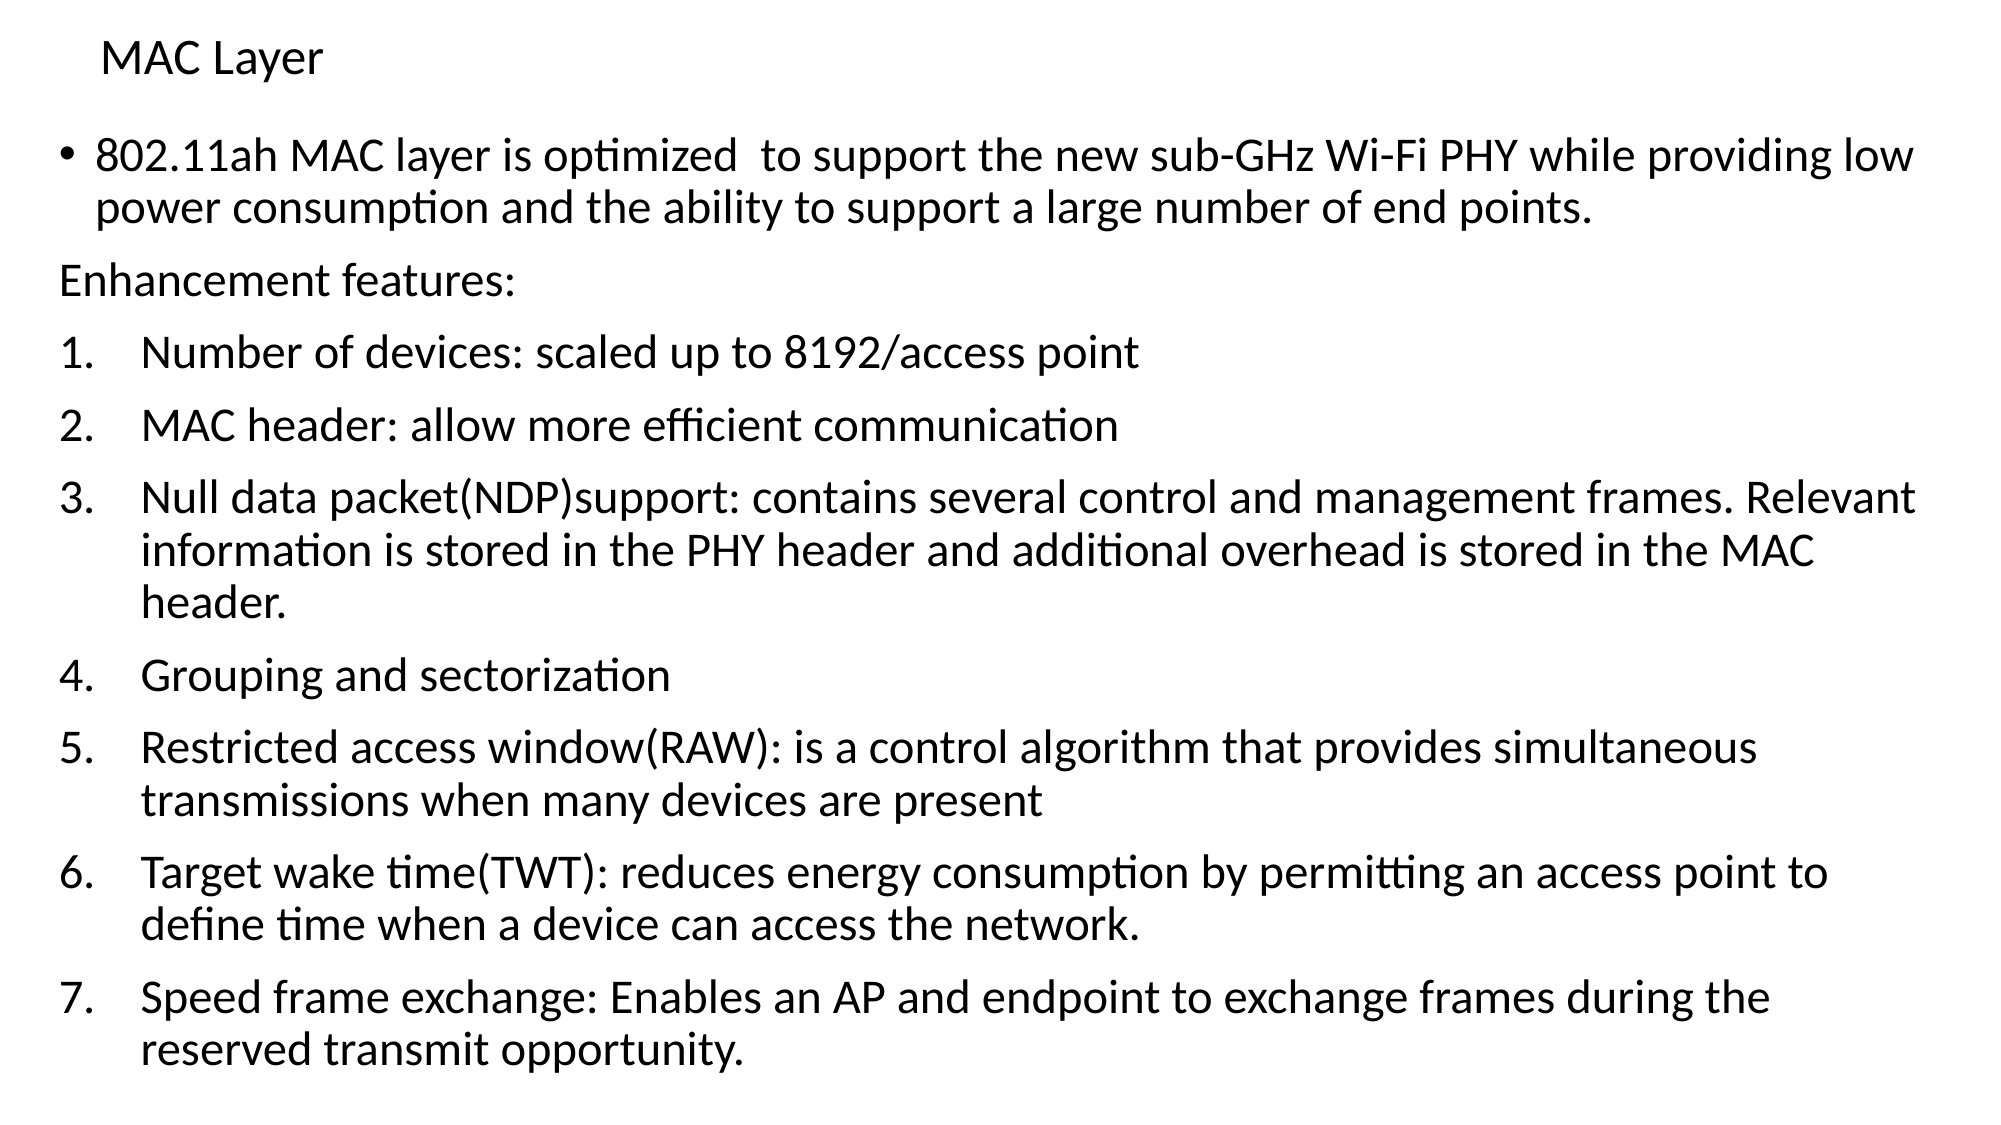

# MAC Layer
802.11ah MAC layer is optimized  to support the new sub-GHz Wi-Fi PHY while providing low power consumption and the ability to support a large number of end points.
Enhancement features:
Number of devices: scaled up to 8192/access point
MAC header: allow more efficient communication
Null data packet(NDP)support: contains several control and management frames. Relevant information is stored in the PHY header and additional overhead is stored in the MAC header.
Grouping and sectorization
Restricted access window(RAW): is a control algorithm that provides simultaneous transmissions when many devices are present
Target wake time(TWT): reduces energy consumption by permitting an access point to define time when a device can access the network.
Speed frame exchange: Enables an AP and endpoint to exchange frames during the reserved transmit opportunity.